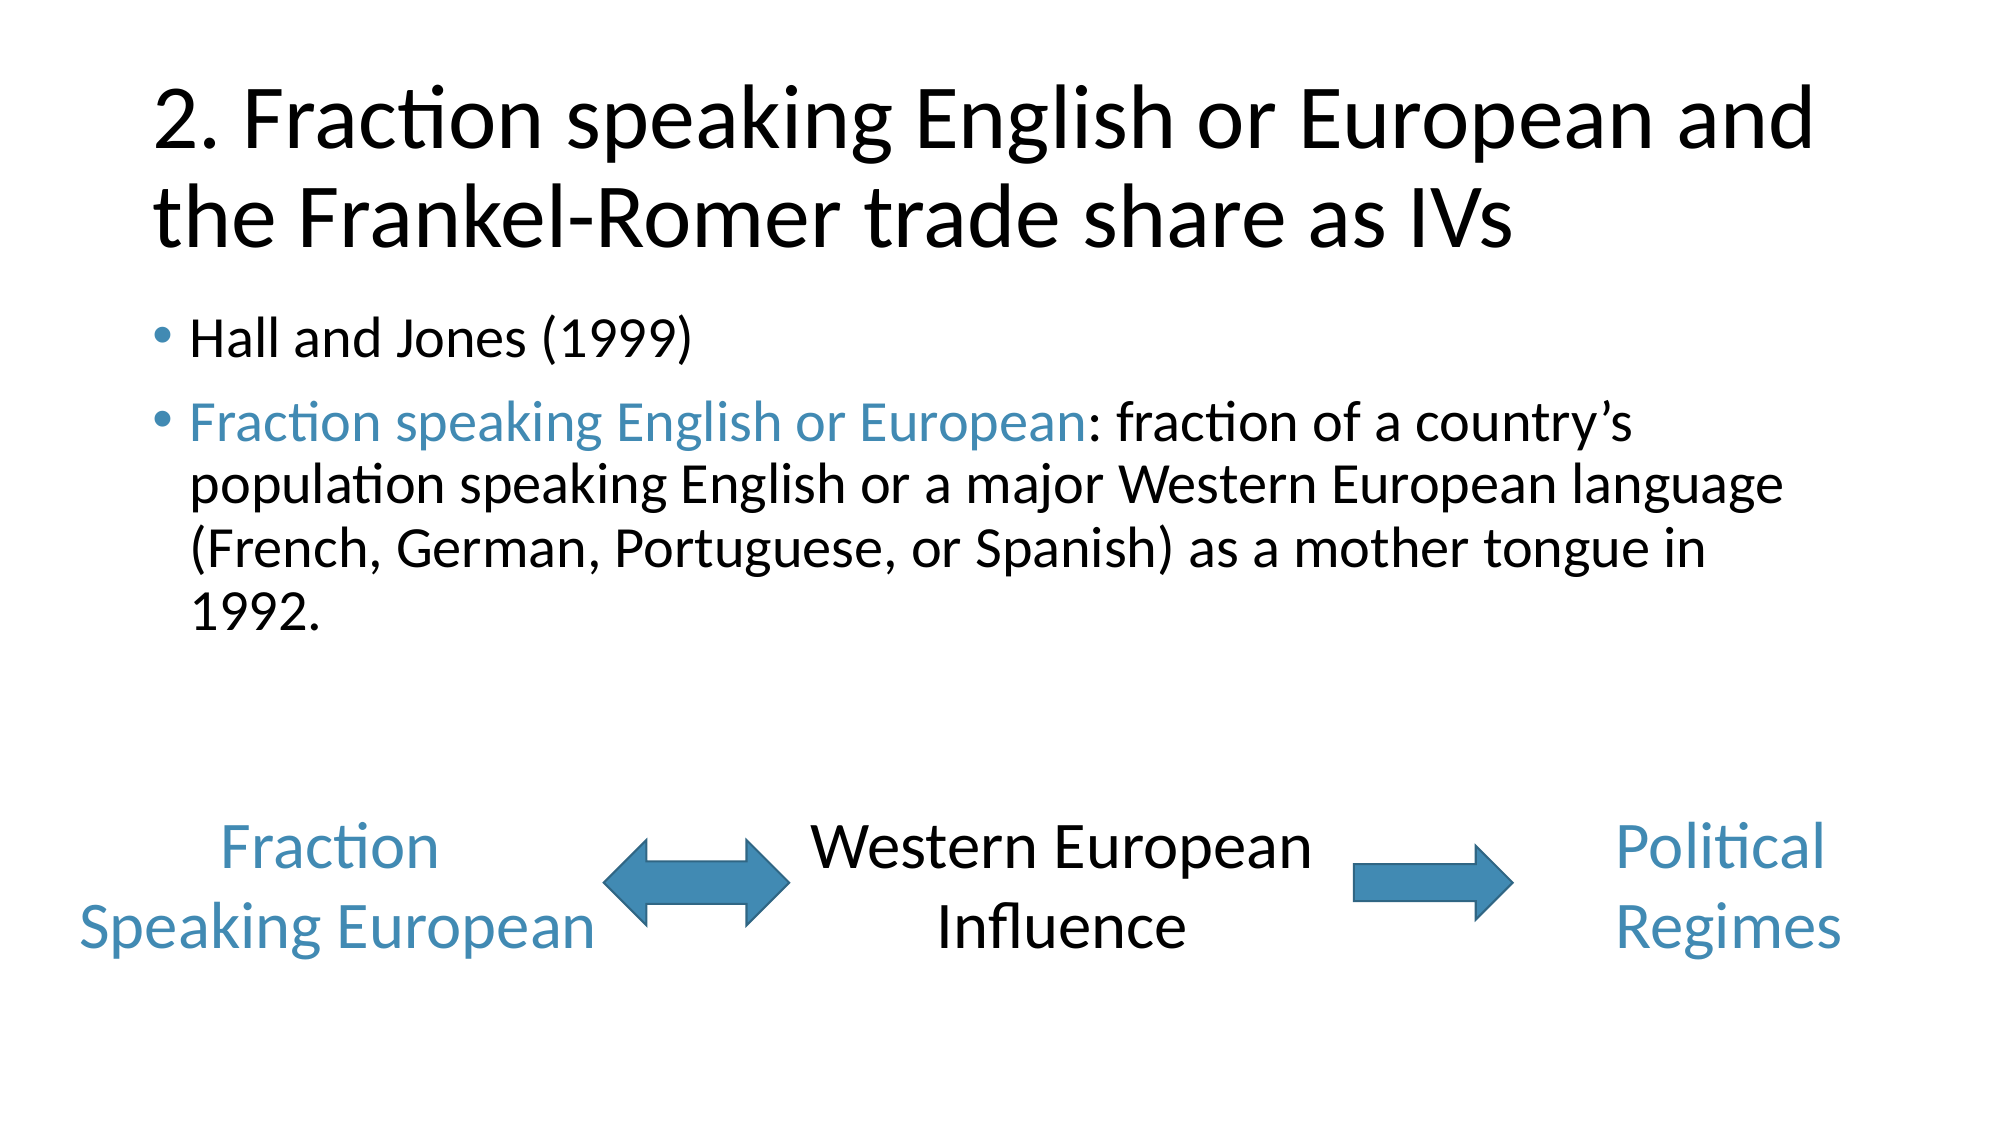

# 2. Fraction speaking English or European and the Frankel-Romer trade share as IVs
Hall and Jones (1999)
Fraction speaking English or European: fraction of a country’s population speaking English or a major Western European language (French, German, Portuguese, or Spanish) as a mother tongue in 1992.
Political
Regimes
Fraction
Speaking European
Western European
Influence